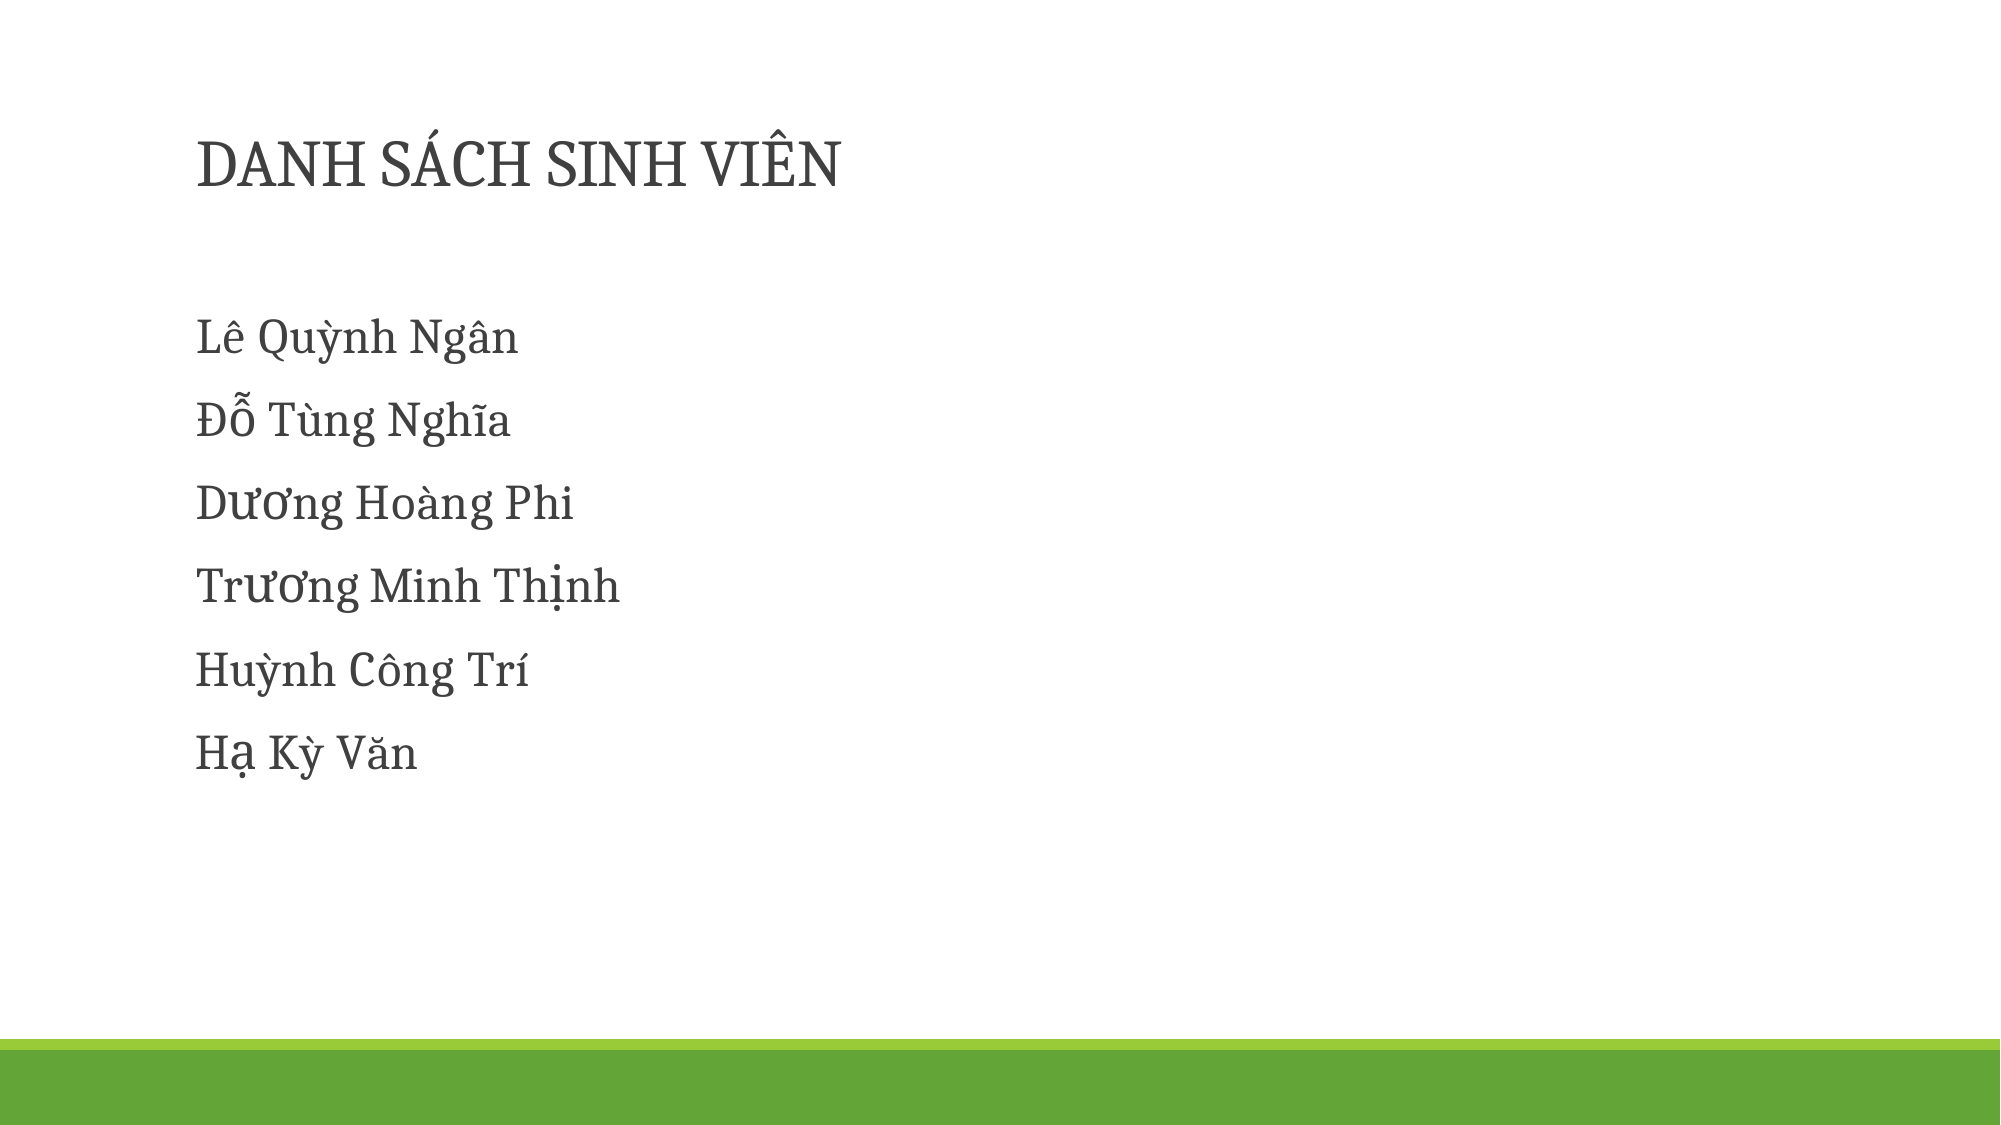

# DANH SÁCH SINH VIÊN
Lê Quỳnh Ngân
Đỗ Tùng Nghĩa
Dương Hoàng Phi
Trương Minh Thịnh
Huỳnh Công Trí
Hạ Kỳ Văn